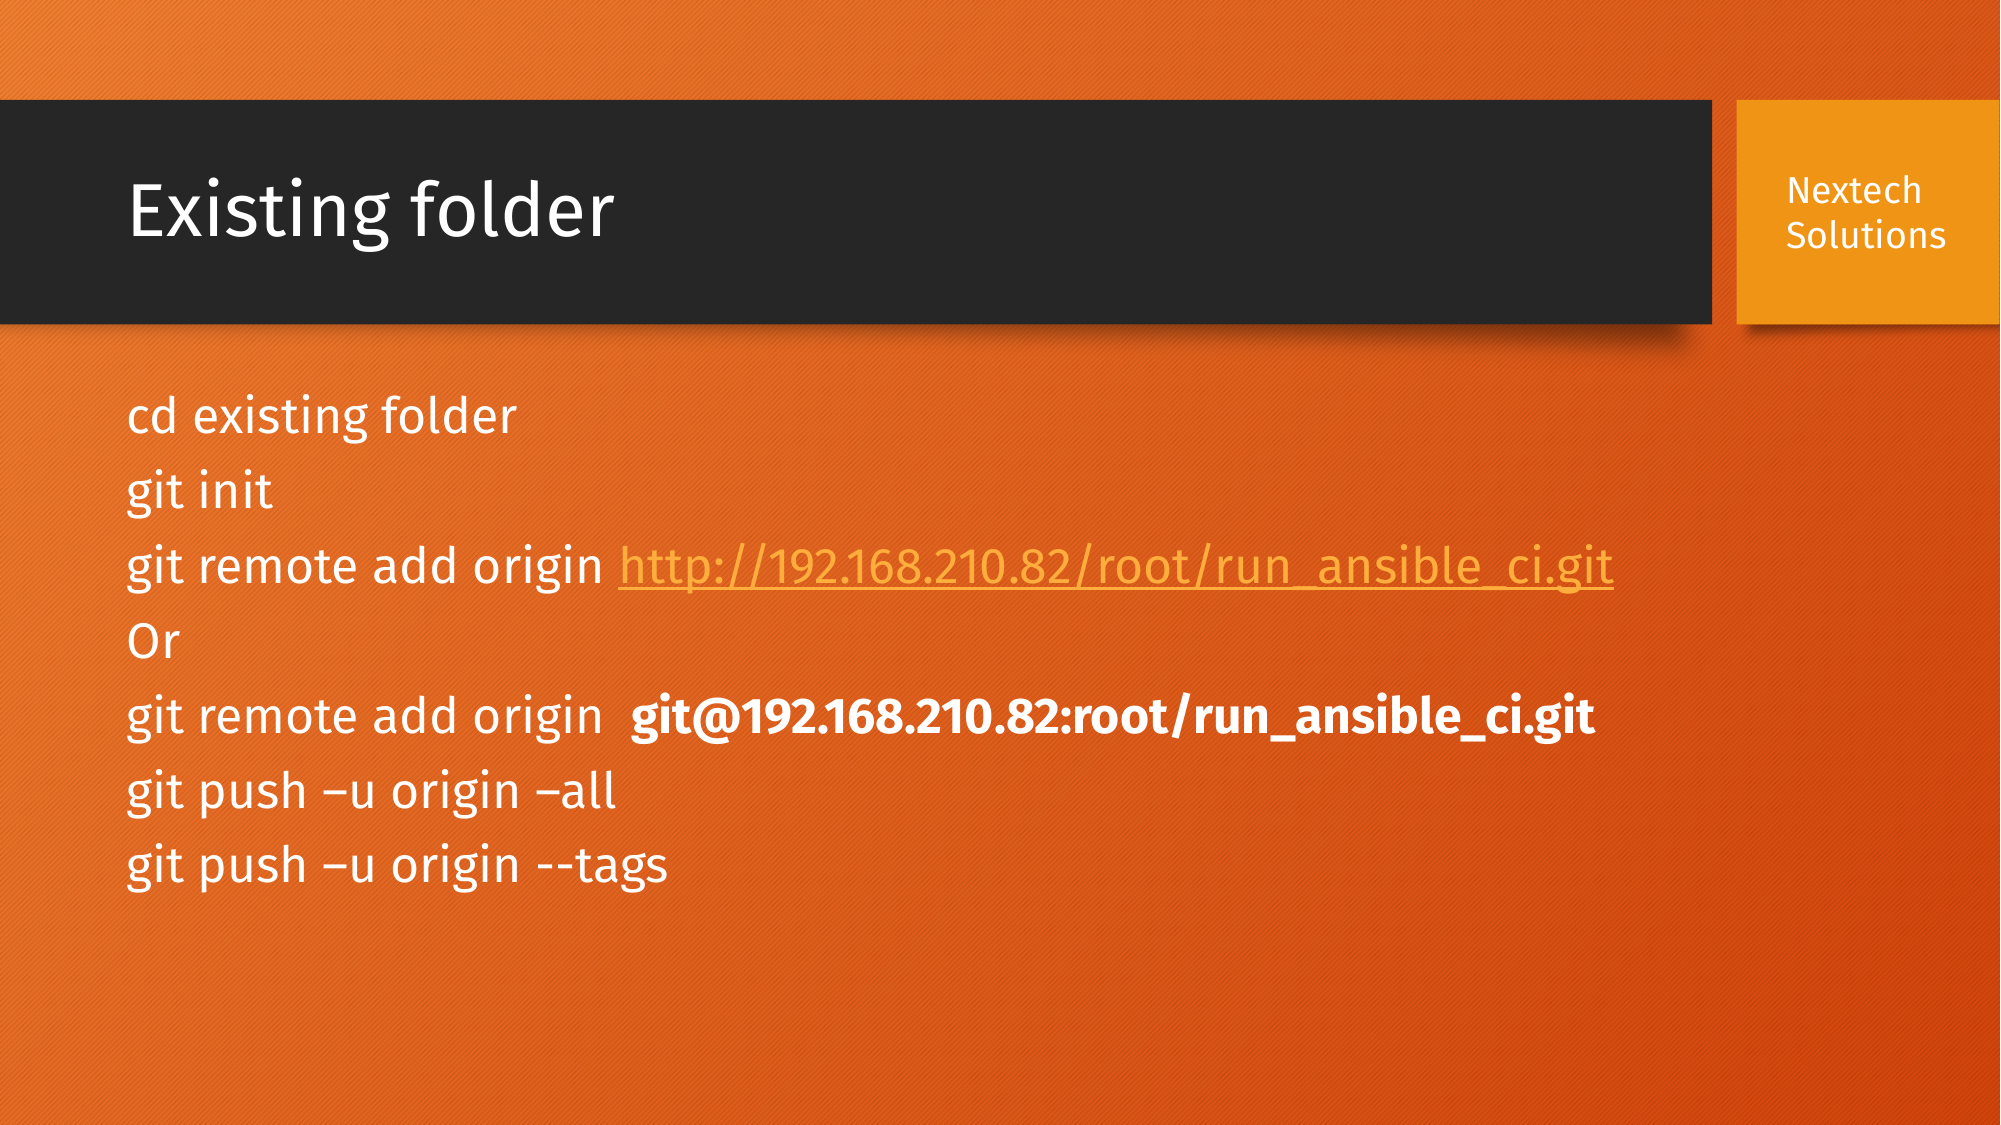

# Existing folder
Nextech Solutions
cd existing folder
git init
git remote add origin http://192.168.210.82/root/run_ansible_ci.git
Or
git remote add origin  git@192.168.210.82:root/run_ansible_ci.git
git push –u origin –all
git push –u origin --tags